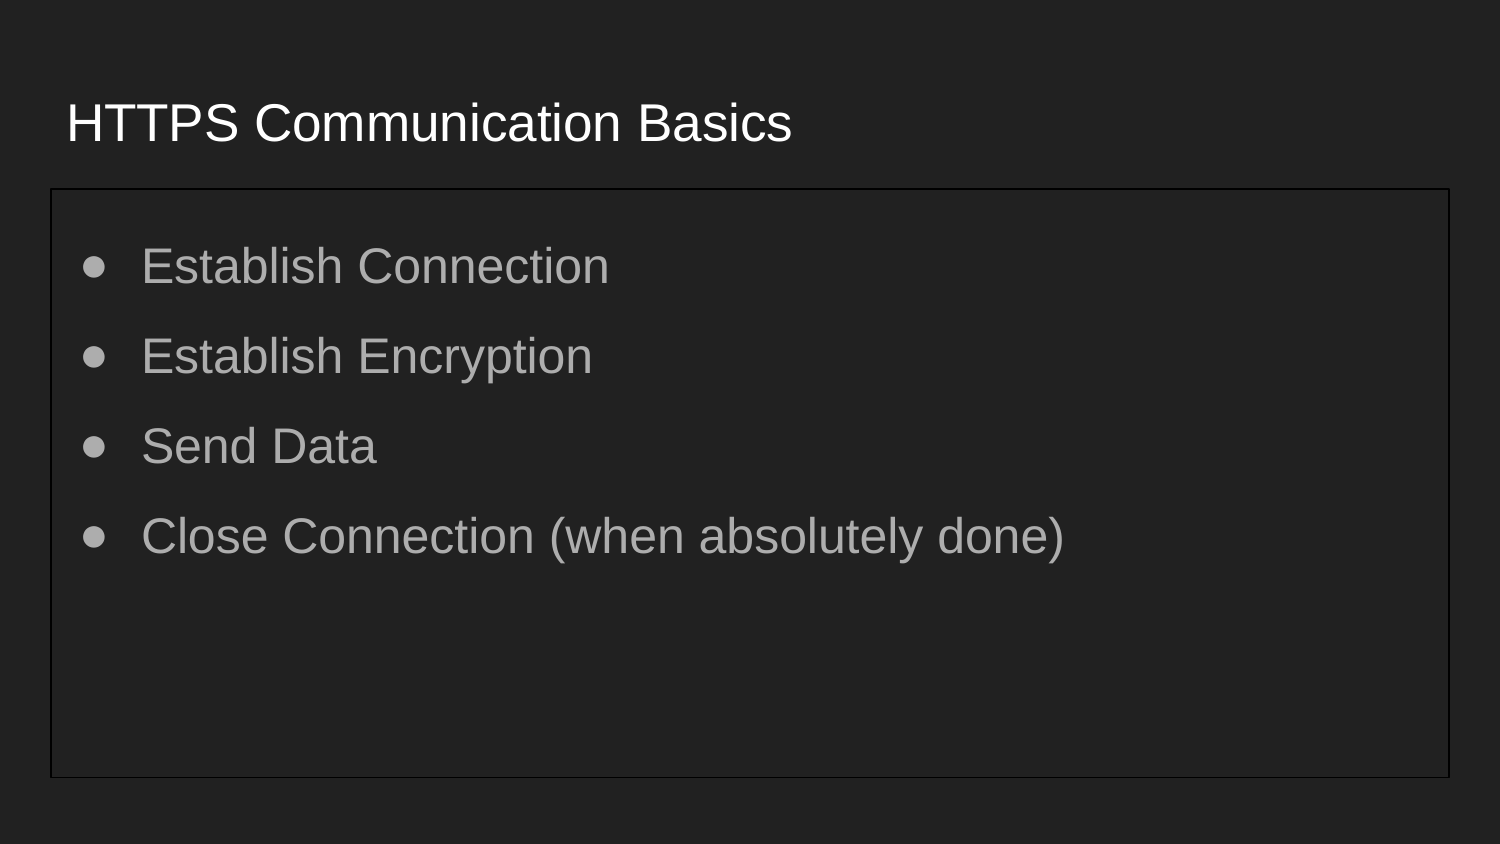

# HTTPS Communication Basics
Establish Connection
Establish Encryption
Send Data
Close Connection (when absolutely done)